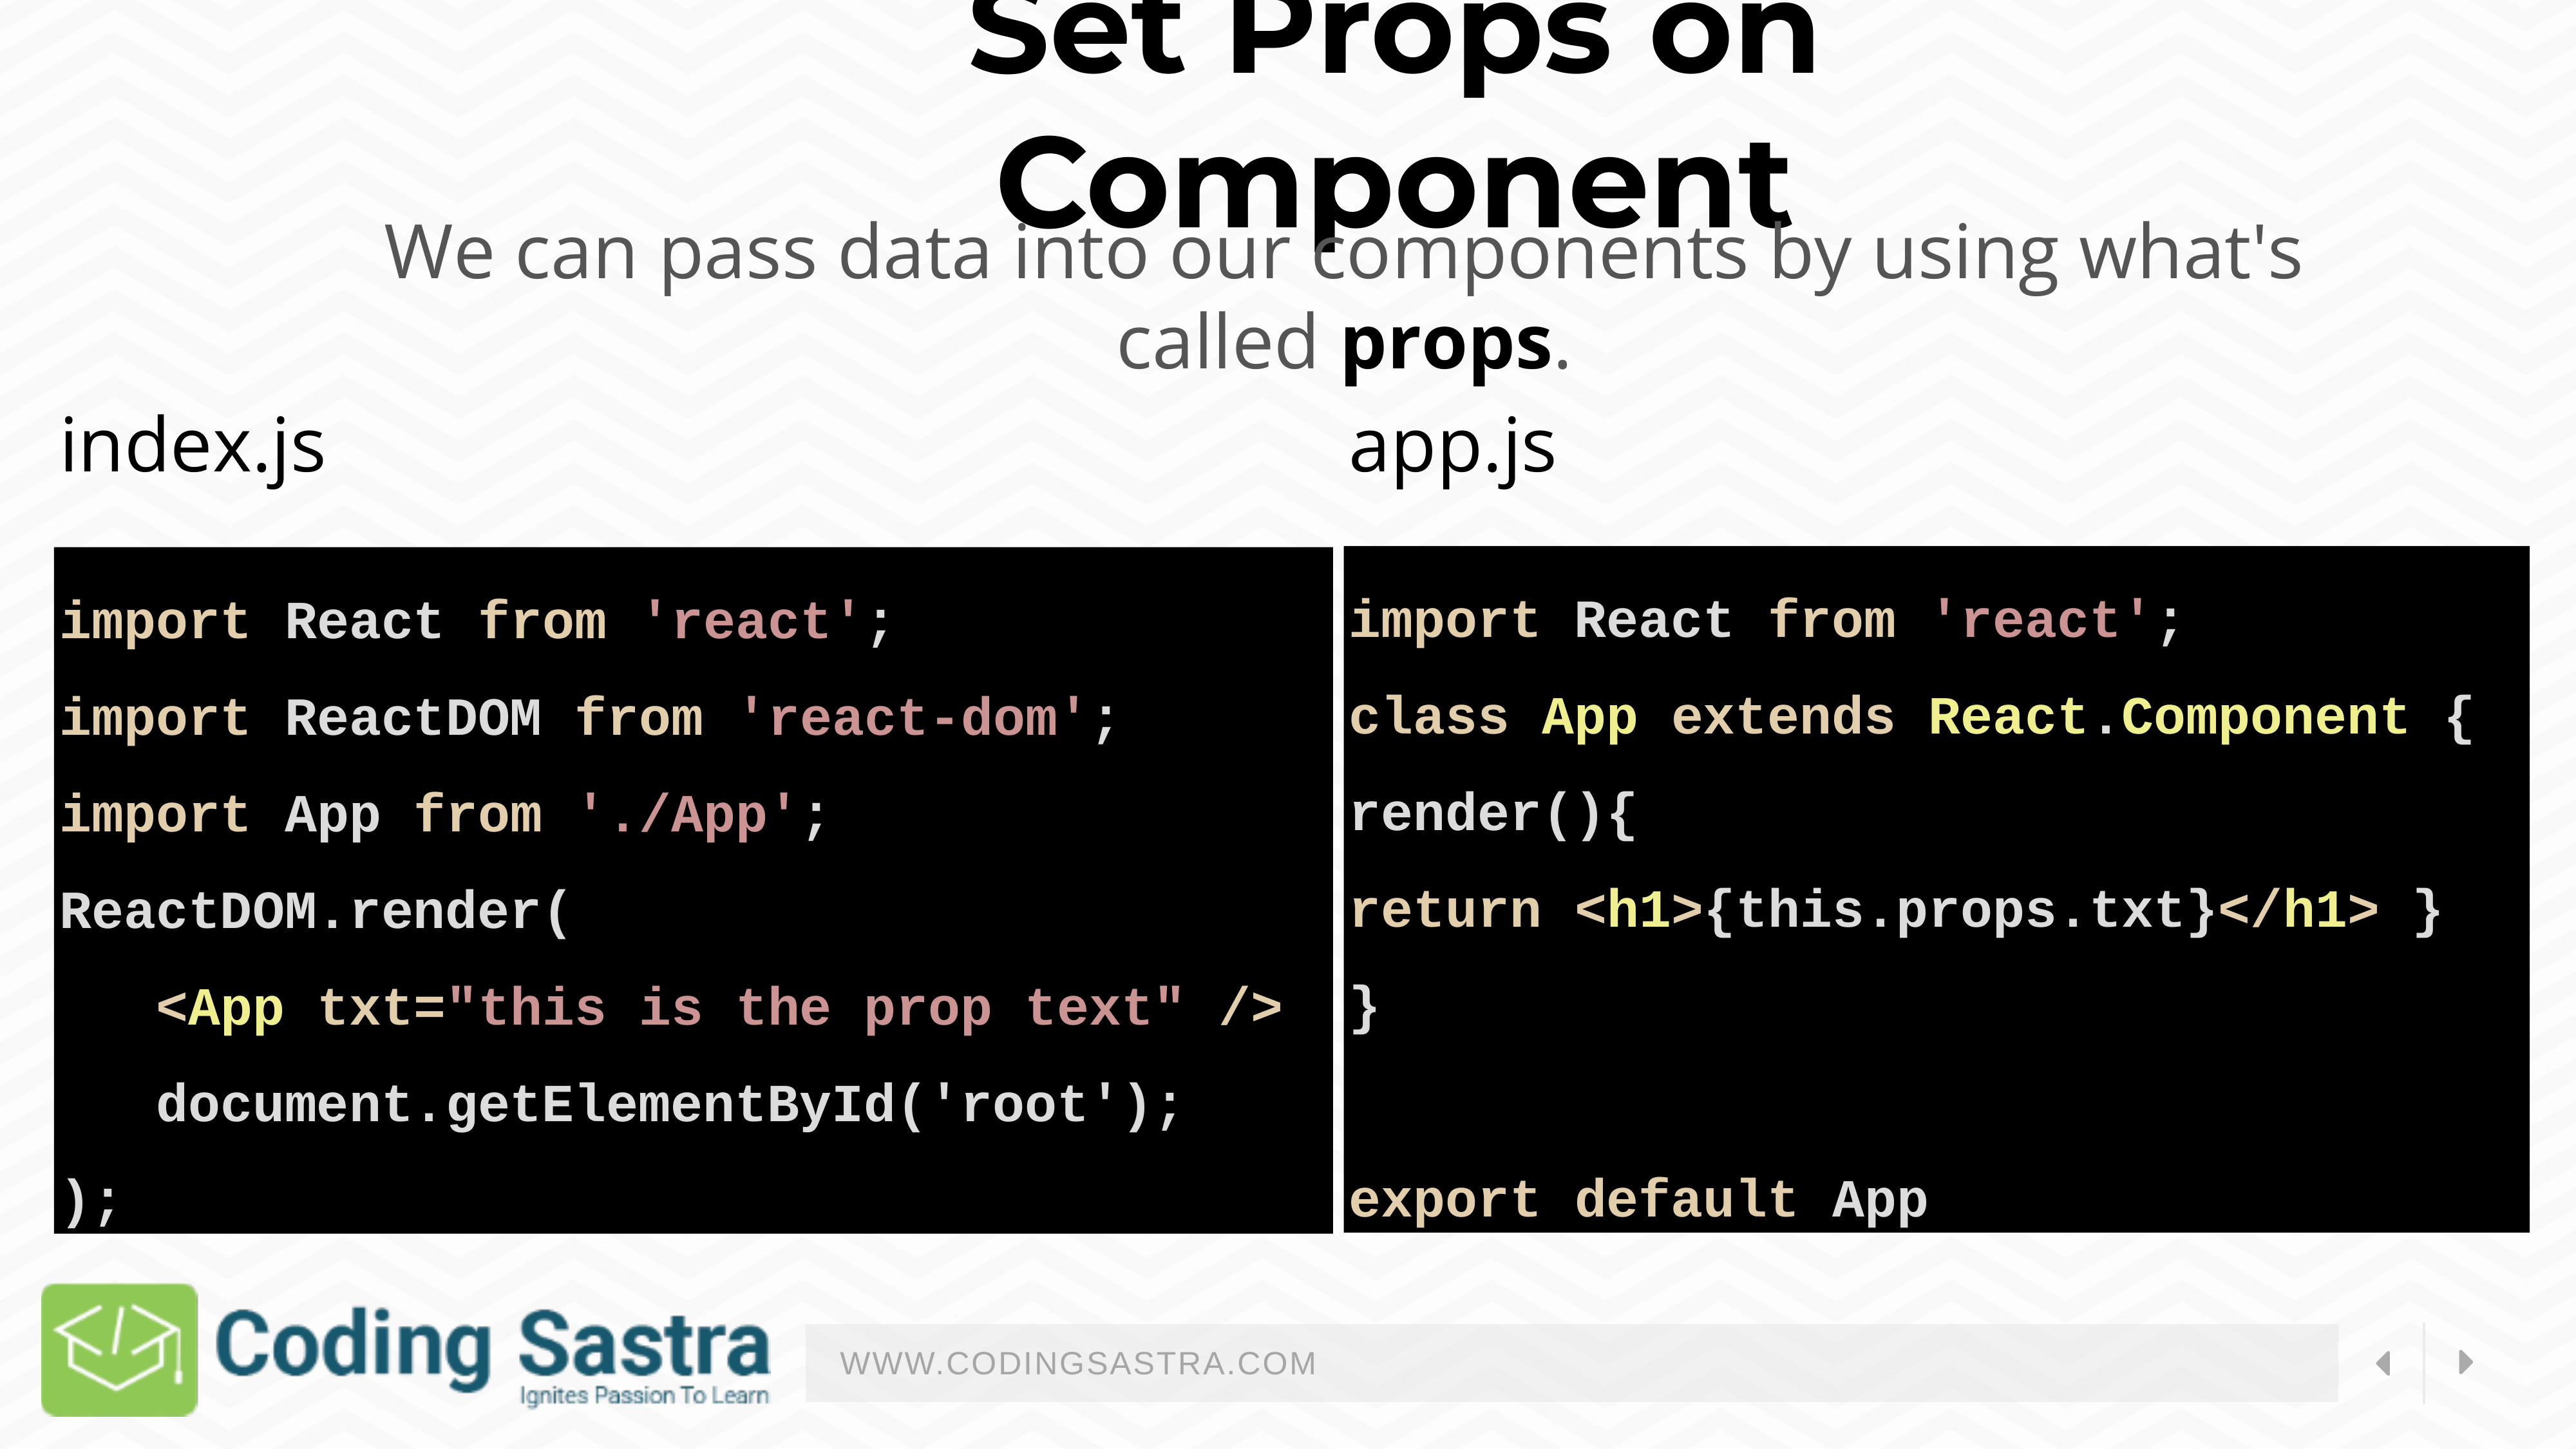

Set Props on Component
We can pass data into our components by using what's called props.
index.js
app.js
import React from 'react';
class App extends React.Component {
render(){
return <h1>{this.props.txt}</h1> }
}

export default App
import React from 'react';
import ReactDOM from 'react-dom';
import App from './App';
ReactDOM.render(
   <App txt="this is the prop text" />
   document.getElementById('root');
);